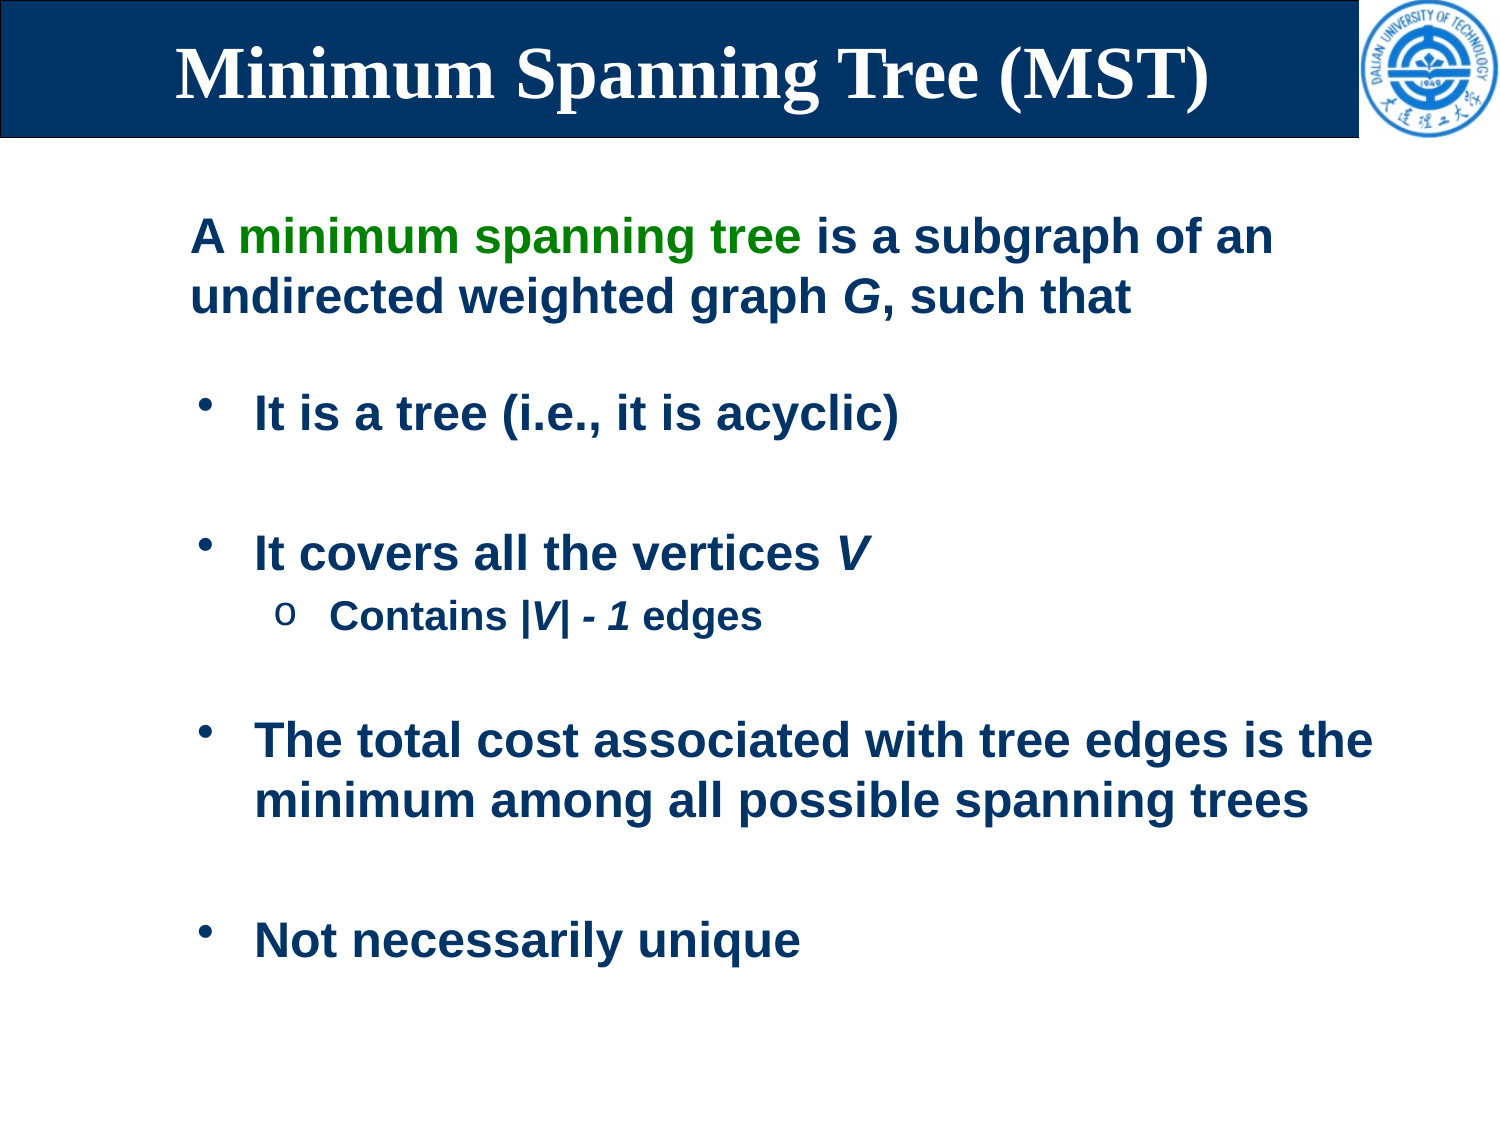

# Minimum Spanning Tree (MST)
A minimum spanning tree is a subgraph of an undirected weighted graph G, such that
It is a tree (i.e., it is acyclic)

It covers all the vertices V
Contains |V| - 1 edges

The total cost associated with tree edges is the minimum among all possible spanning trees

Not necessarily unique